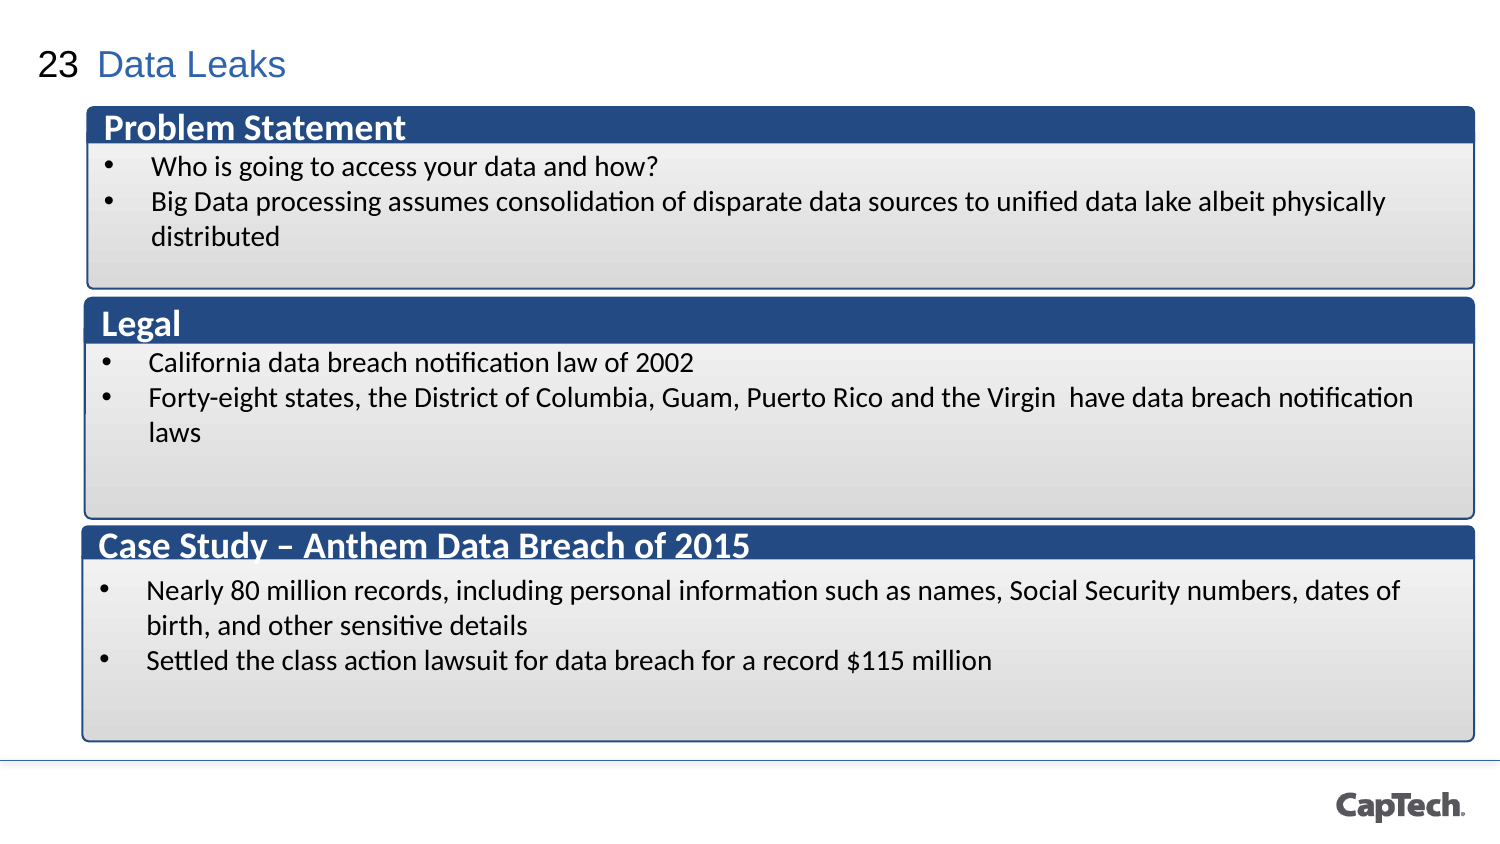

23
# Data Leaks
Problem Statement
Who is going to access your data and how?
Big Data processing assumes consolidation of disparate data sources to unified data lake albeit physically distributed

Legal
California data breach notification law of 2002
Forty-eight states, the District of Columbia, Guam, Puerto Rico and the Virgin  have data breach notification laws
Case Study – Anthem Data Breach of 2015
Nearly 80 million records, including personal information such as names, Social Security numbers, dates of birth, and other sensitive details
Settled the class action lawsuit for data breach for a record $115 million